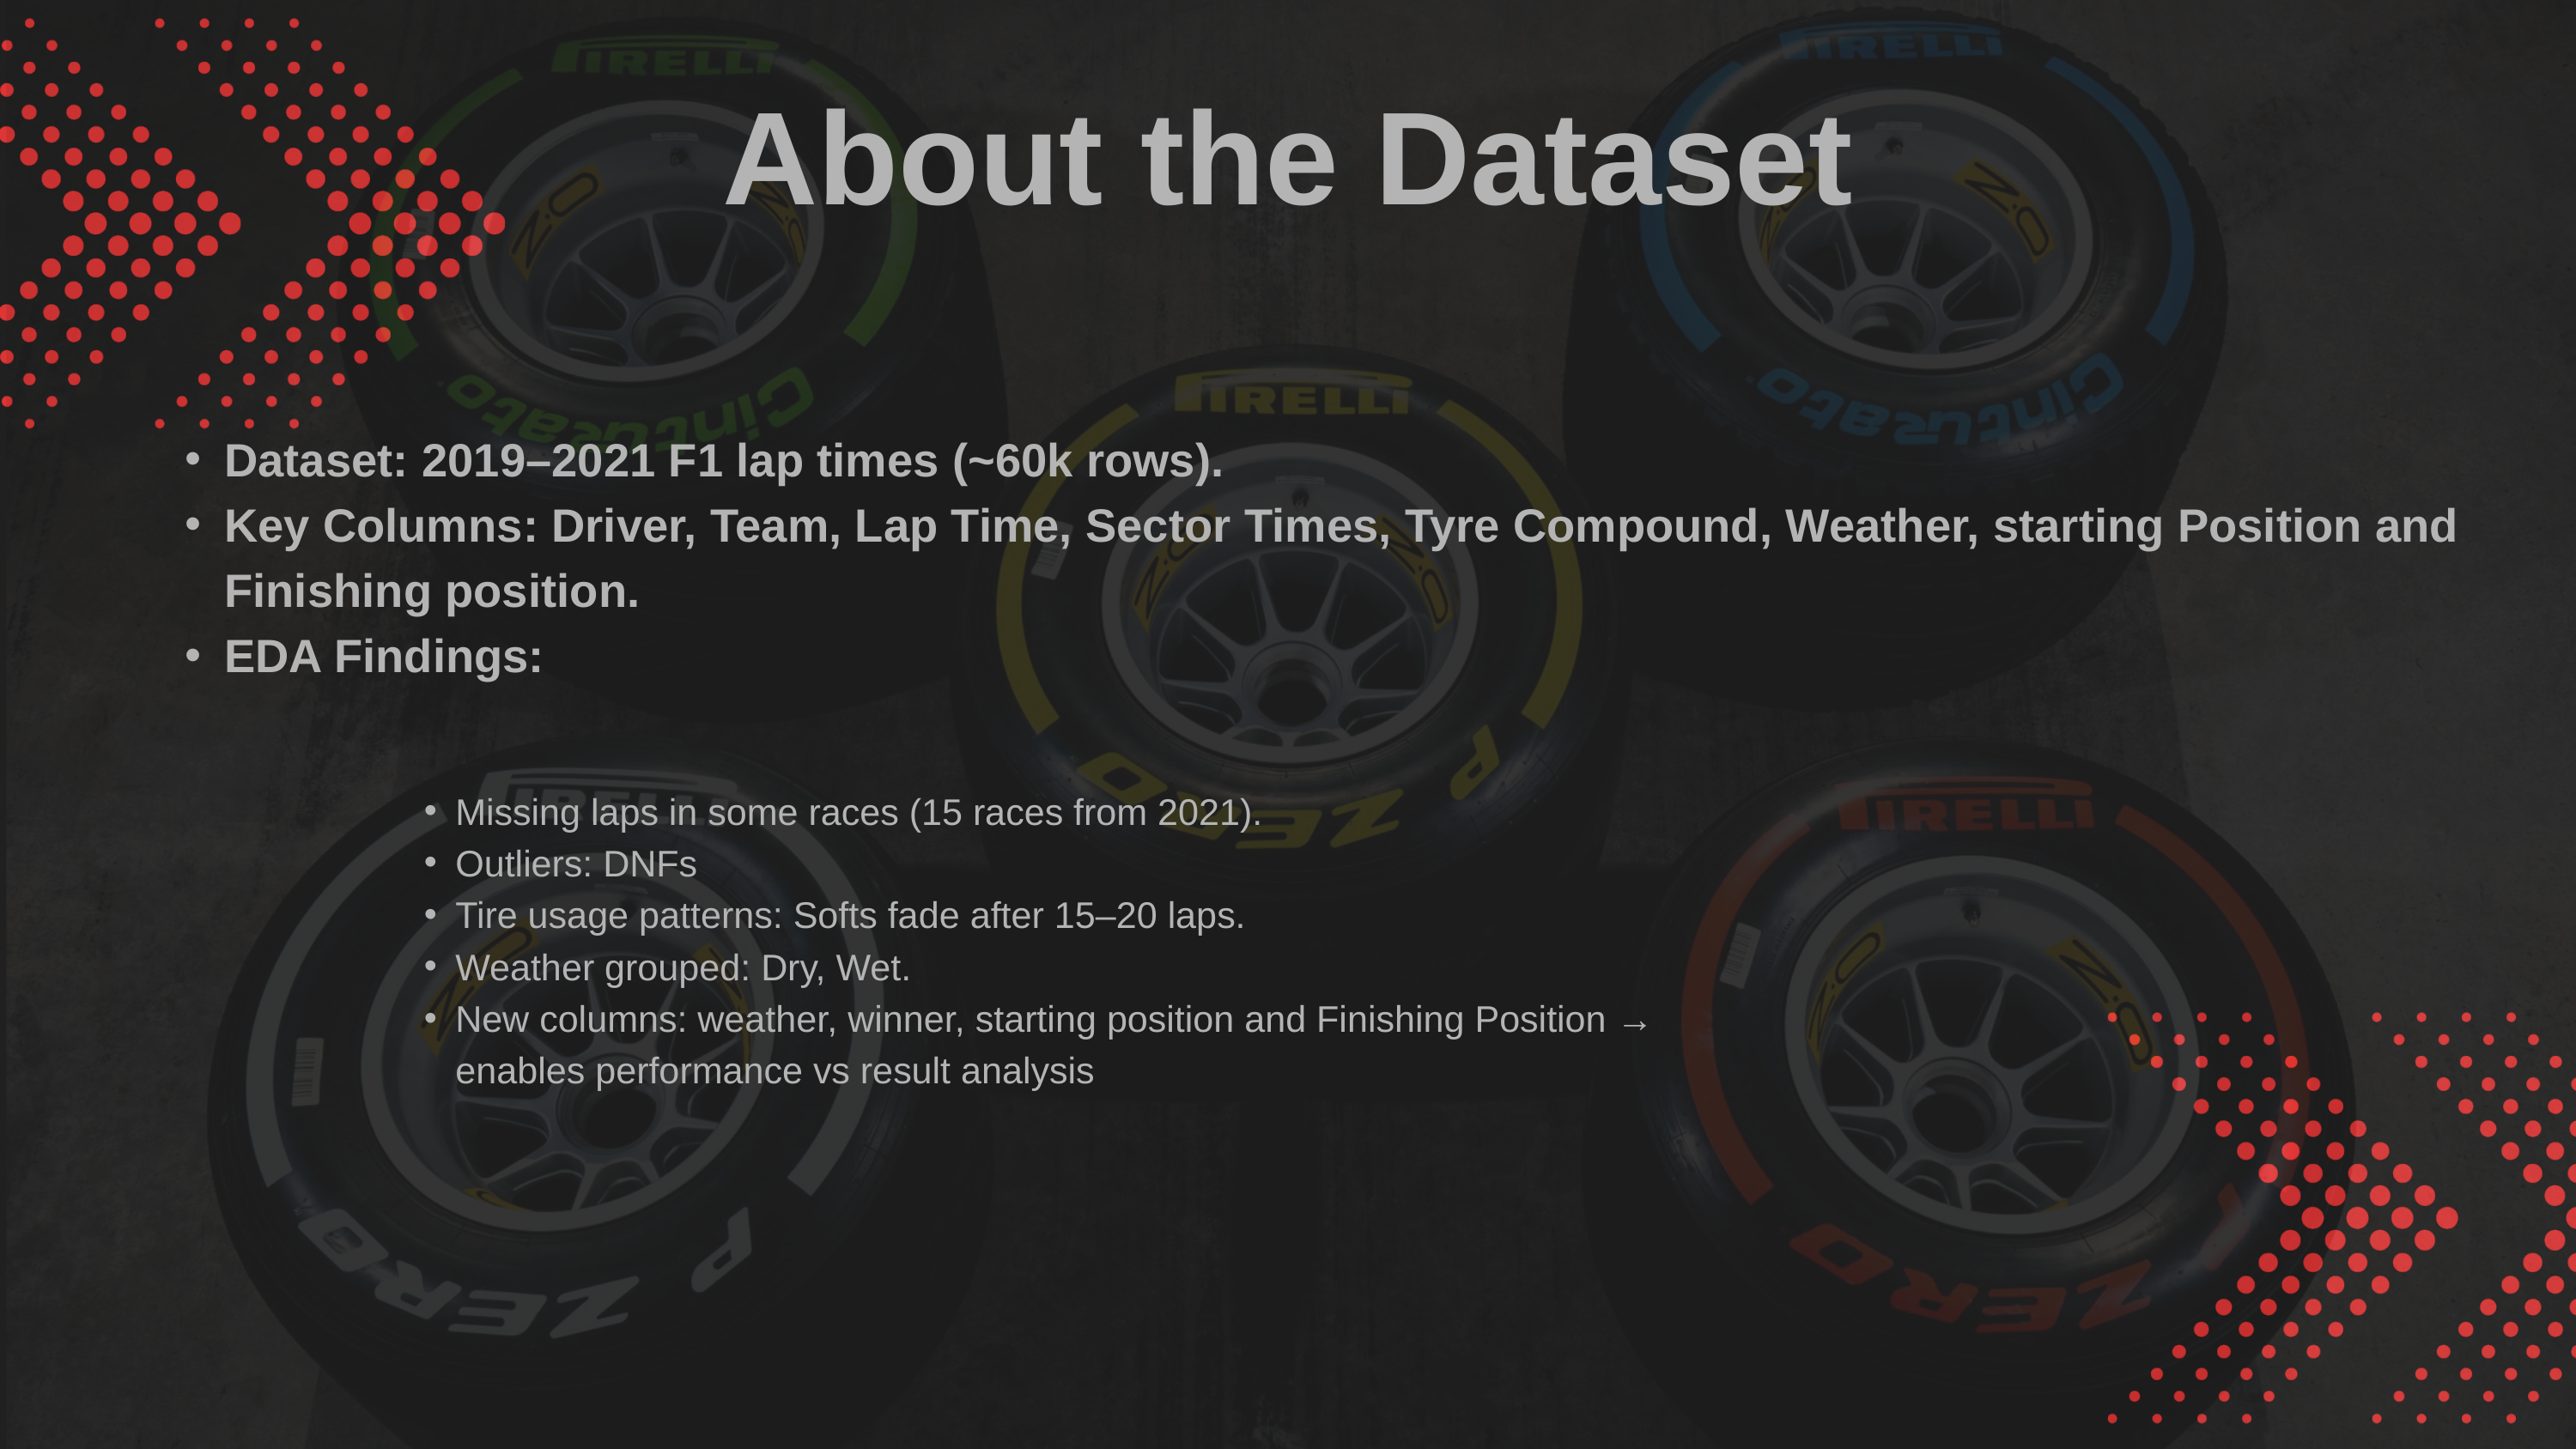

About the Dataset
Dataset: 2019–2021 F1 lap times (~60k rows).
Key Columns: Driver, Team, Lap Time, Sector Times, Tyre Compound, Weather, starting Position and Finishing position.
EDA Findings:

Missing laps in some races (15 races from 2021).
Outliers: DNFs
Tire usage patterns: Softs fade after 15–20 laps.
Weather grouped: Dry, Wet.
New columns: weather, winner, starting position and Finishing Position → enables performance vs result analysis